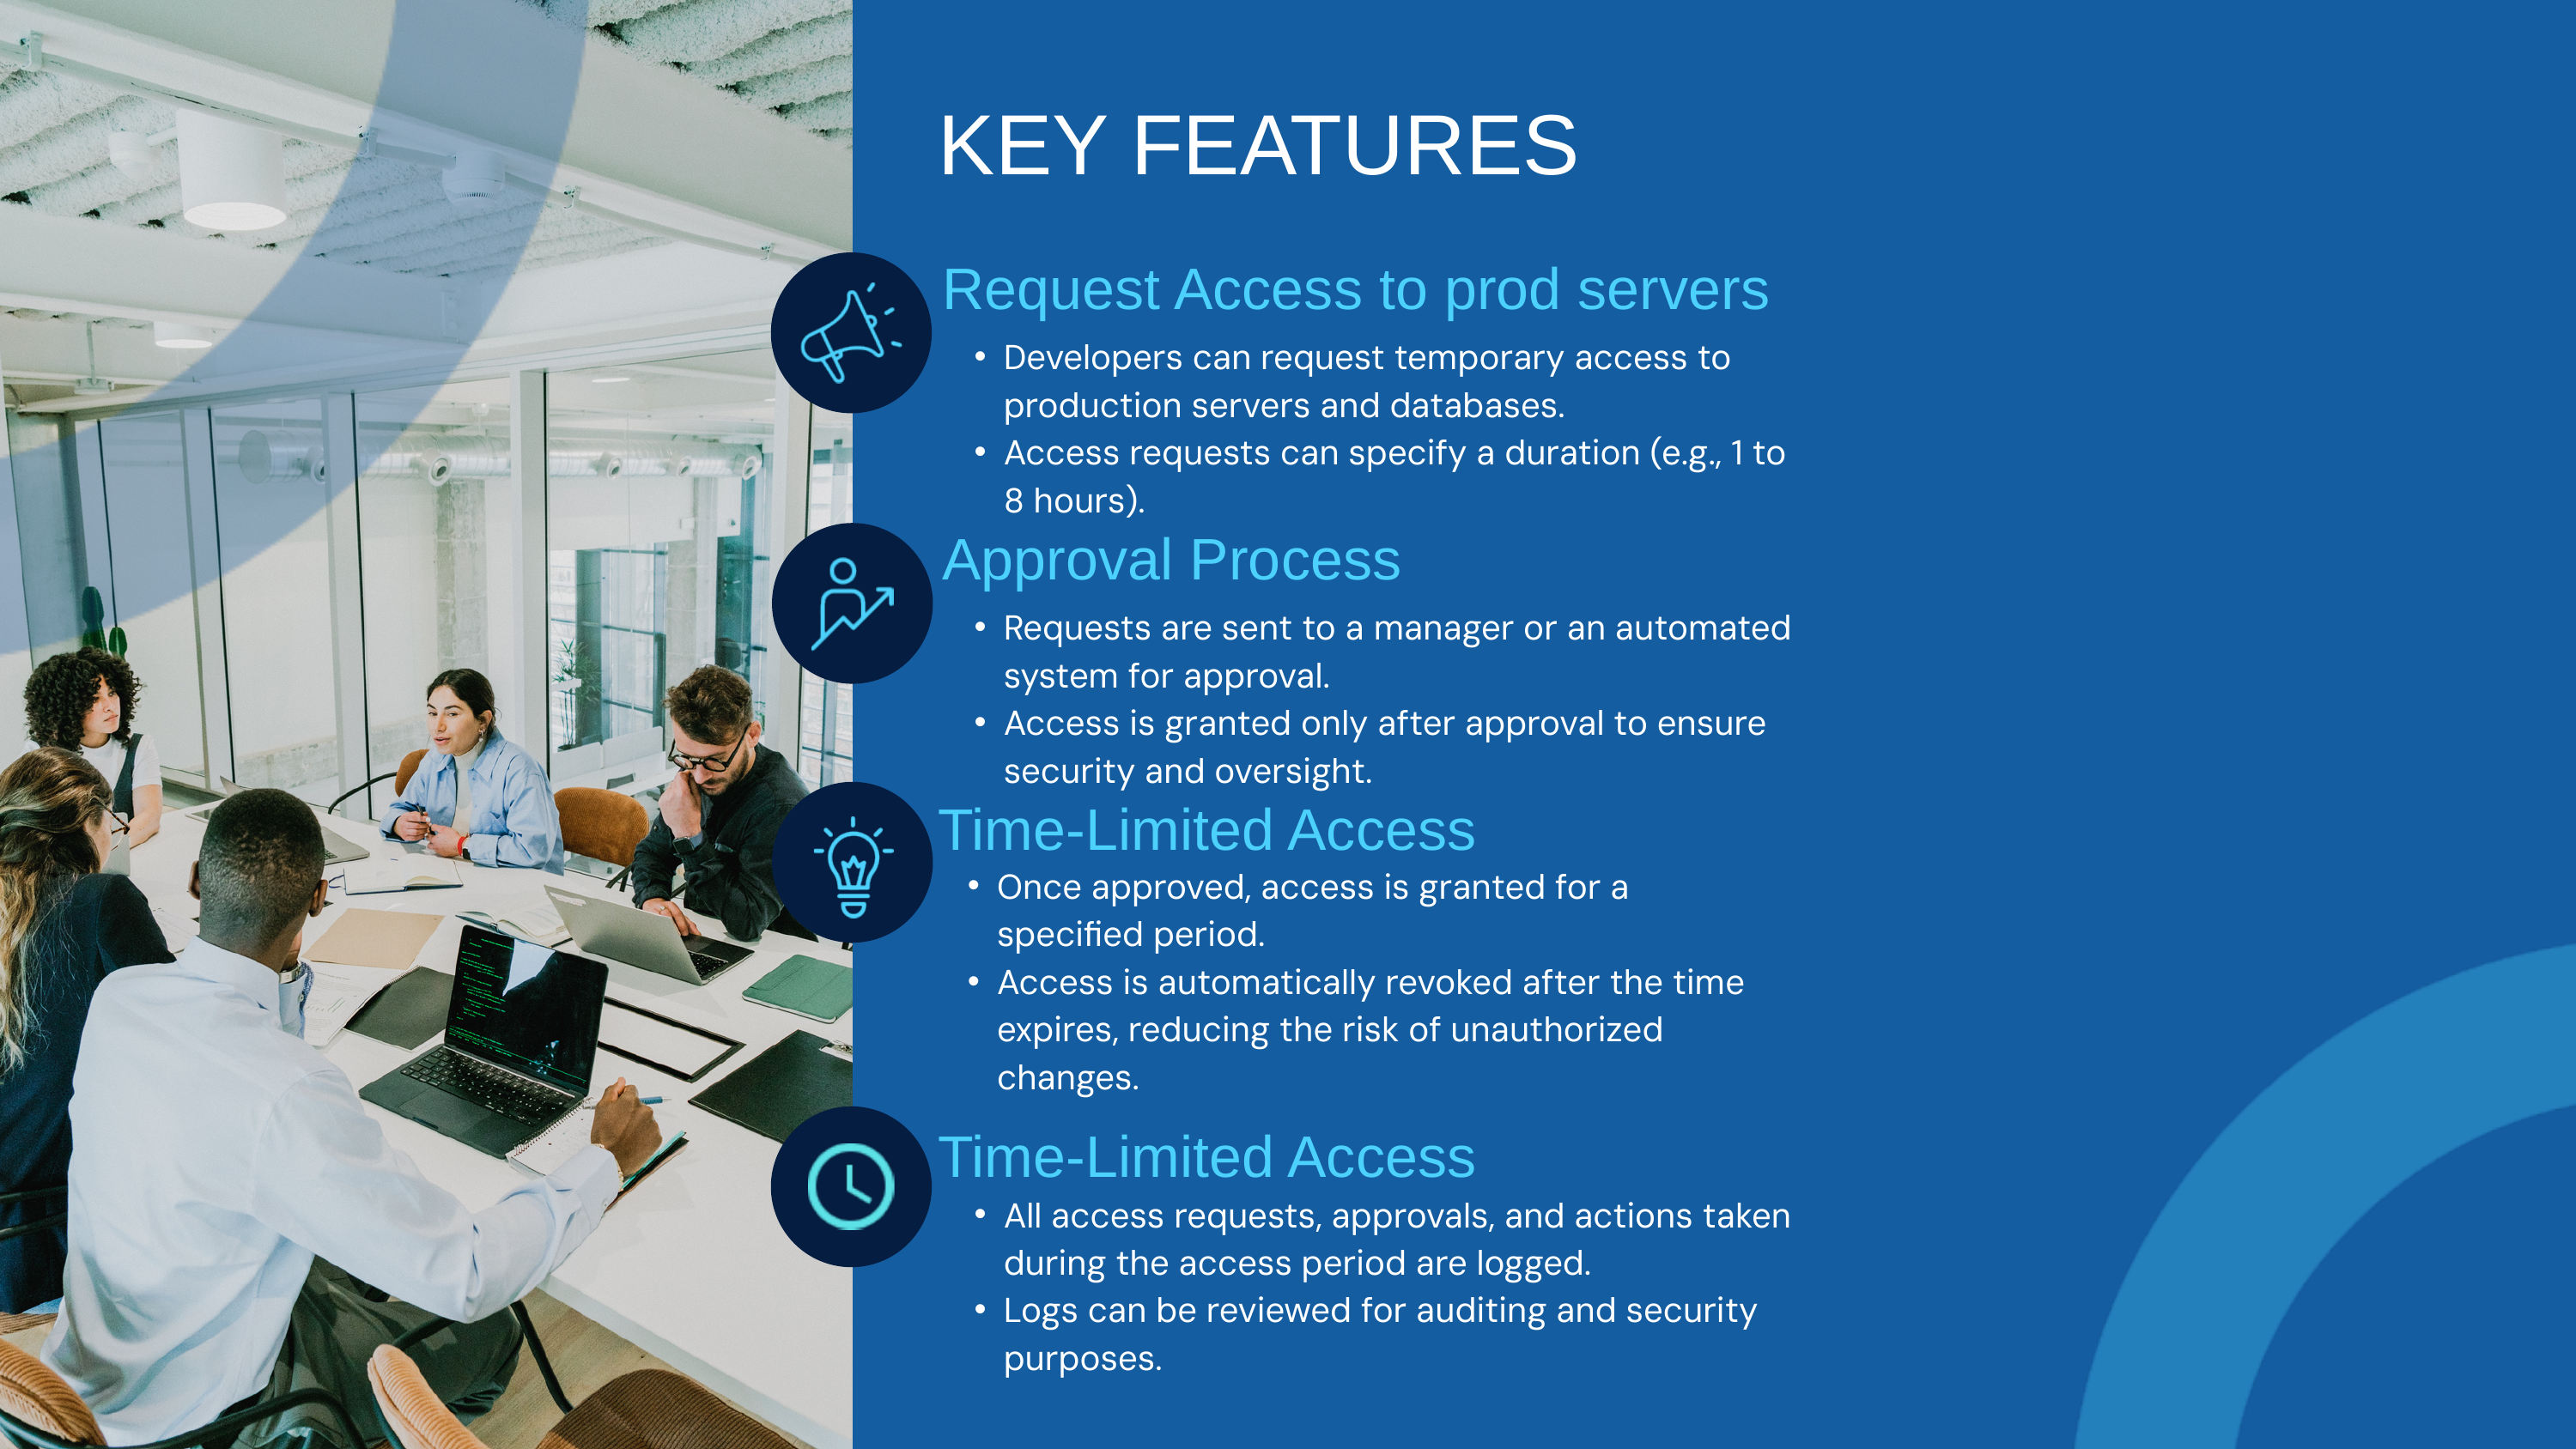

KEY FEATURES
Request Access to prod servers

Developers can request temporary access to production servers and databases.
Access requests can specify a duration (e.g., 1 to 8 hours).

Approval Process

Requests are sent to a manager or an automated system for approval.
Access is granted only after approval to ensure security and oversight.

Time-Limited Access

Once approved, access is granted for a specified period.
Access is automatically revoked after the time expires, reducing the risk of unauthorized changes.

Time-Limited Access

All access requests, approvals, and actions taken during the access period are logged.
Logs can be reviewed for auditing and security purposes.